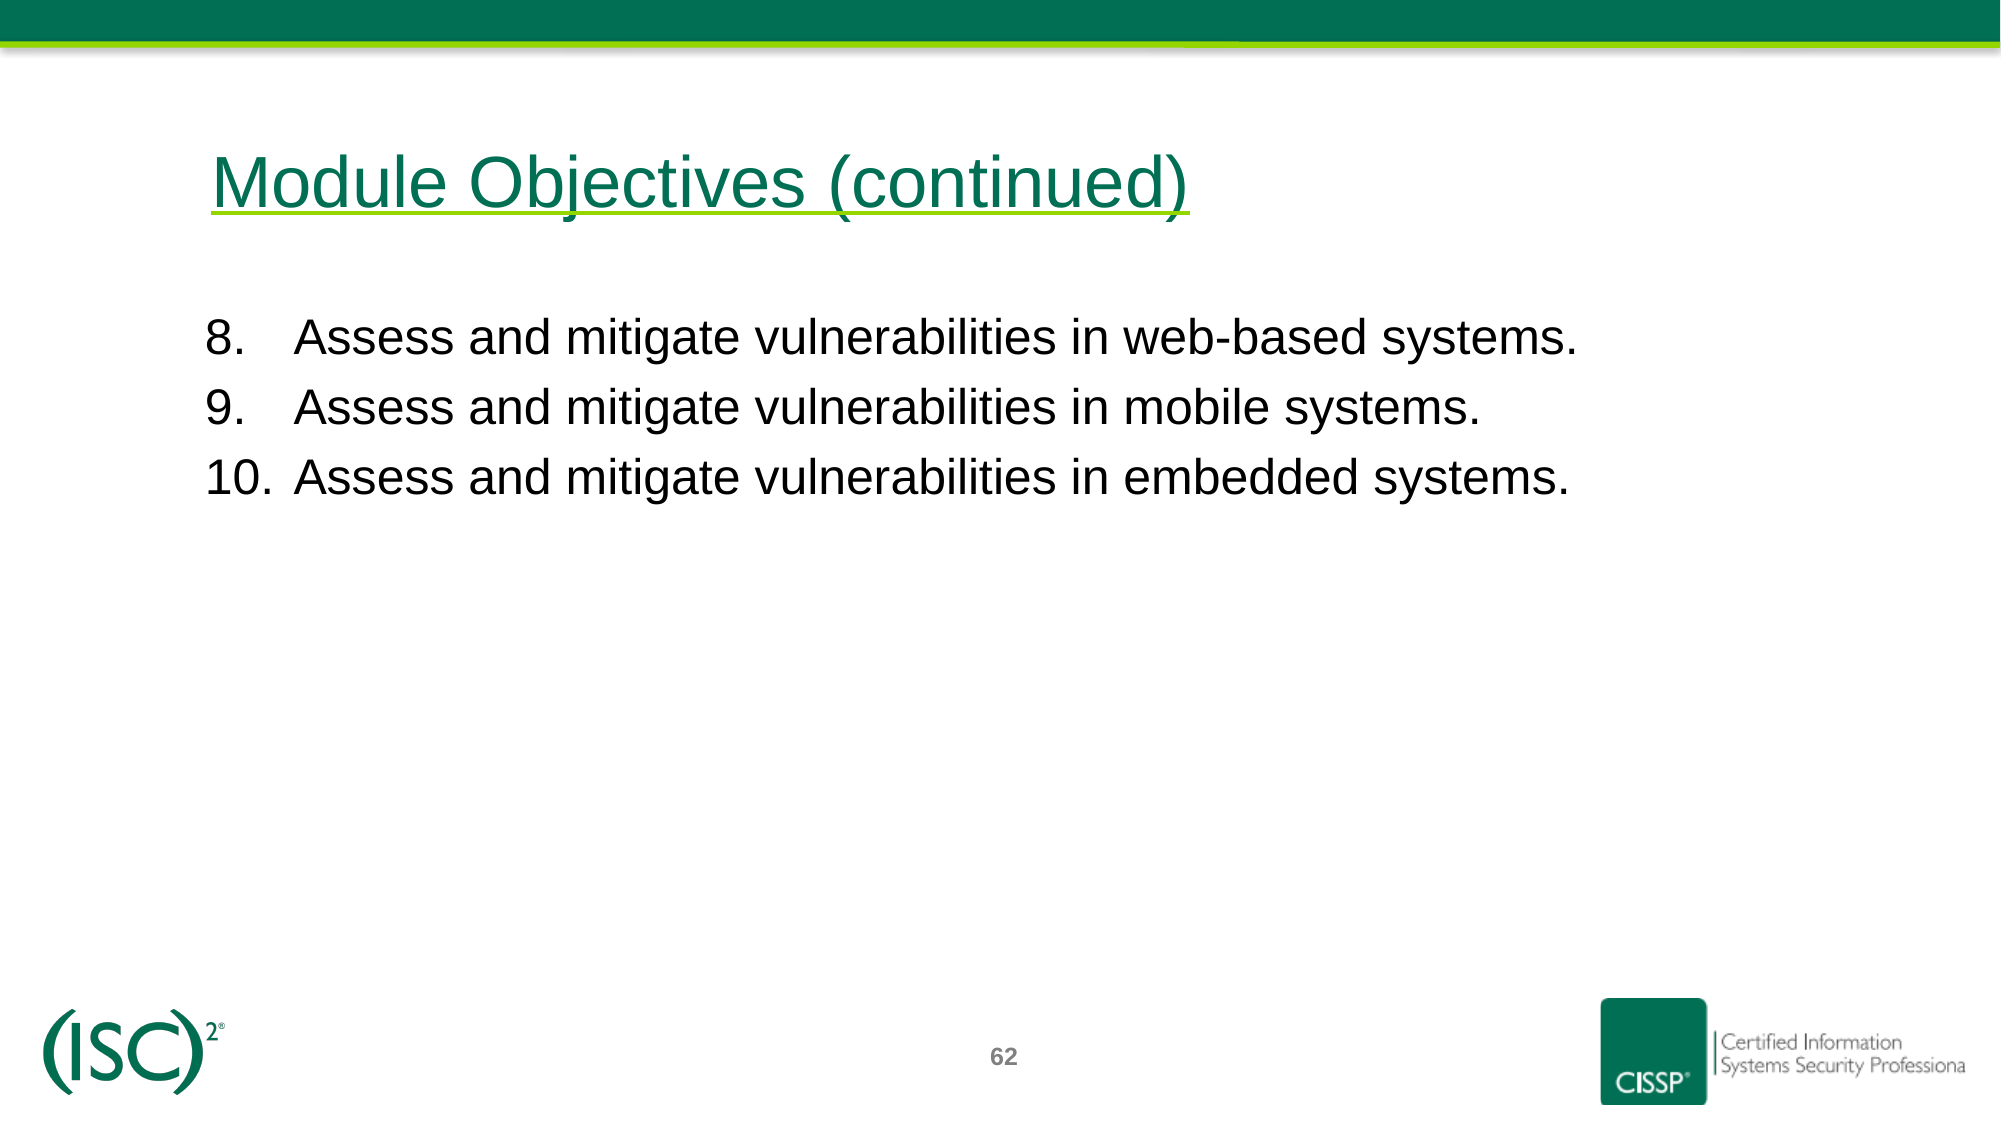

# Module Objectives (continued)
Assess and mitigate vulnerabilities in web-based systems.
Assess and mitigate vulnerabilities in mobile systems.
Assess and mitigate vulnerabilities in embedded systems.